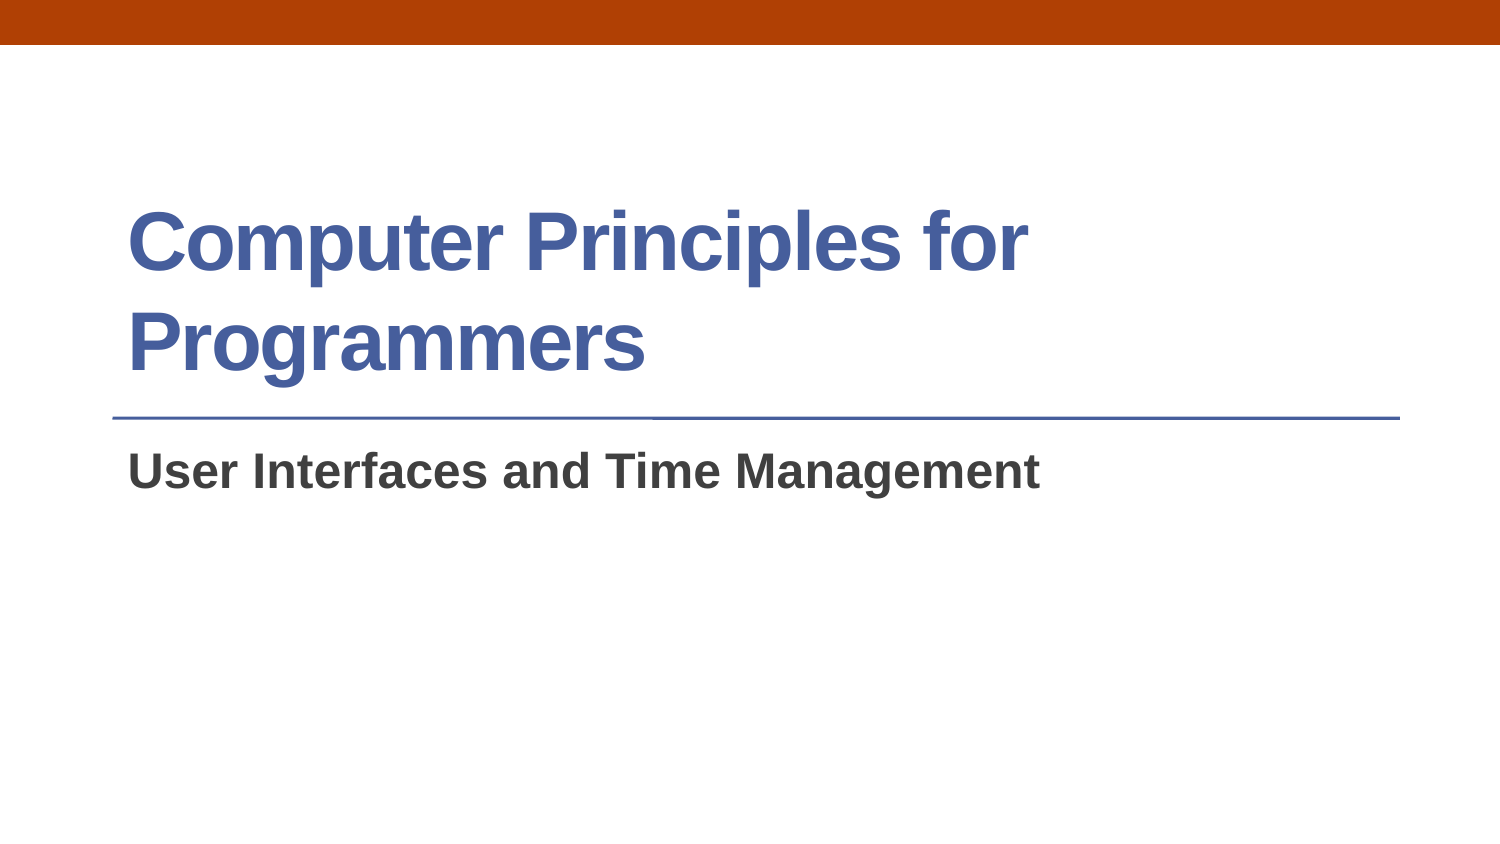

# Computer Principles for Programmers
User Interfaces and Time Management